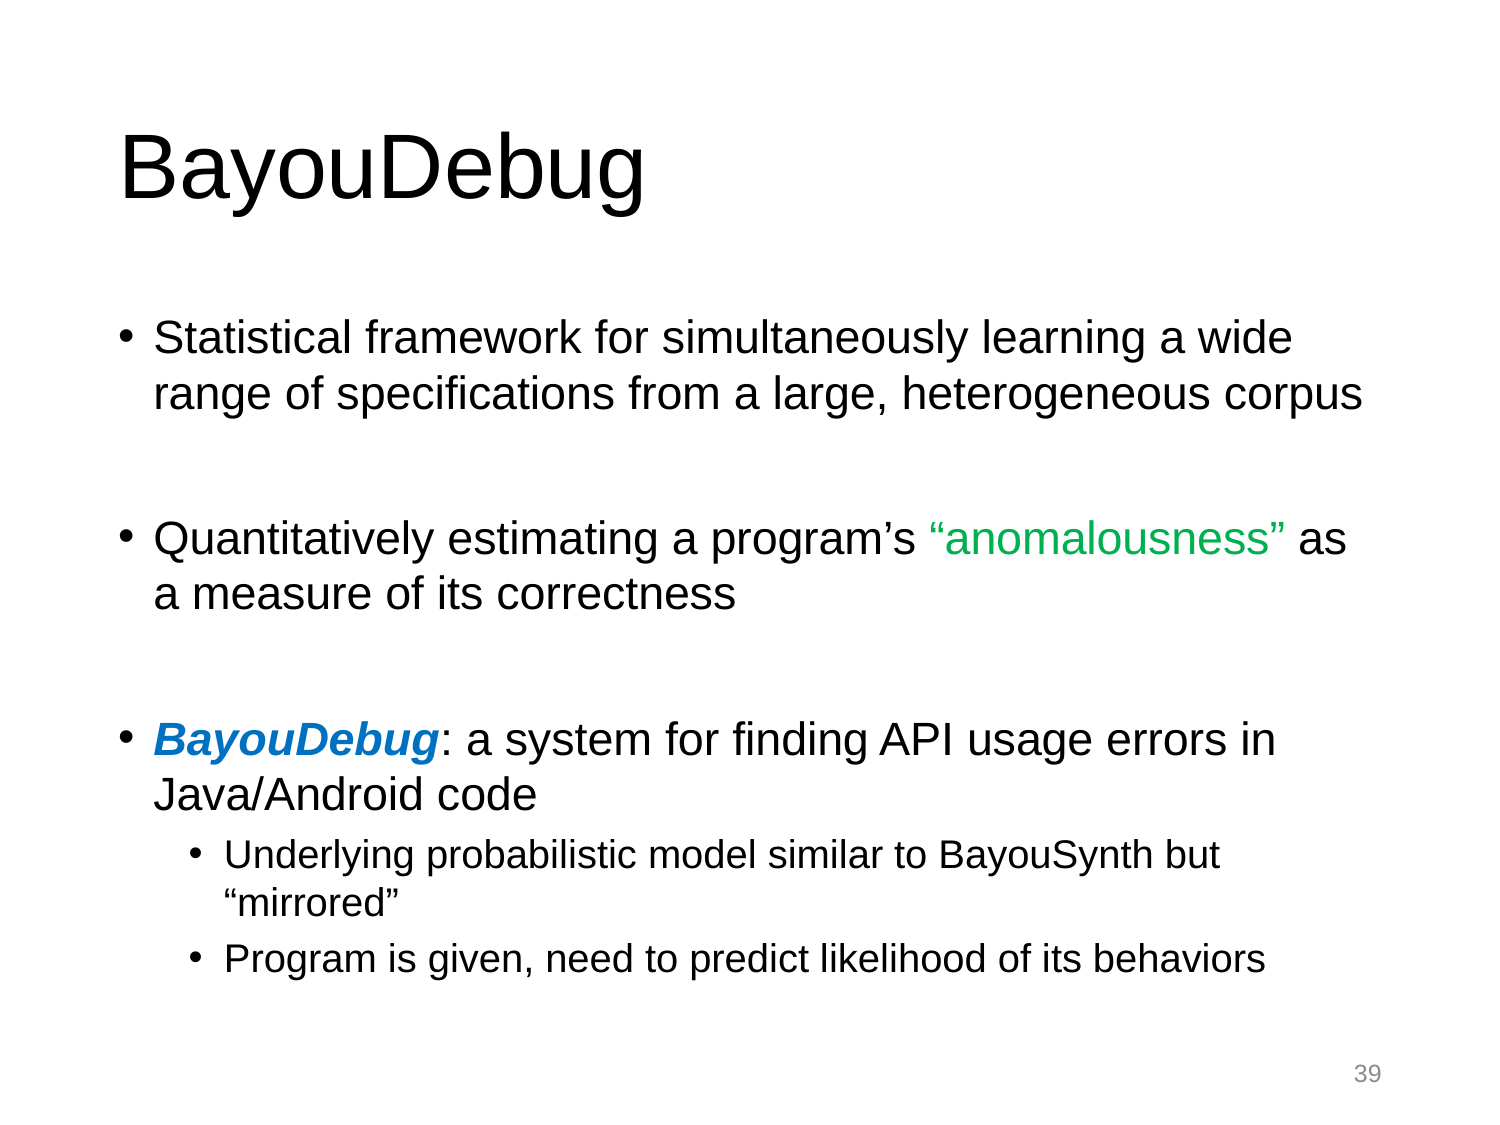

# BayouDebug
Statistical framework for simultaneously learning a wide range of specifications from a large, heterogeneous corpus

Quantitatively estimating a program’s “anomalousness” as a measure of its correctness

BayouDebug: a system for finding API usage errors in Java/Android code
Underlying probabilistic model similar to BayouSynth but “mirrored”
Program is given, need to predict likelihood of its behaviors

39